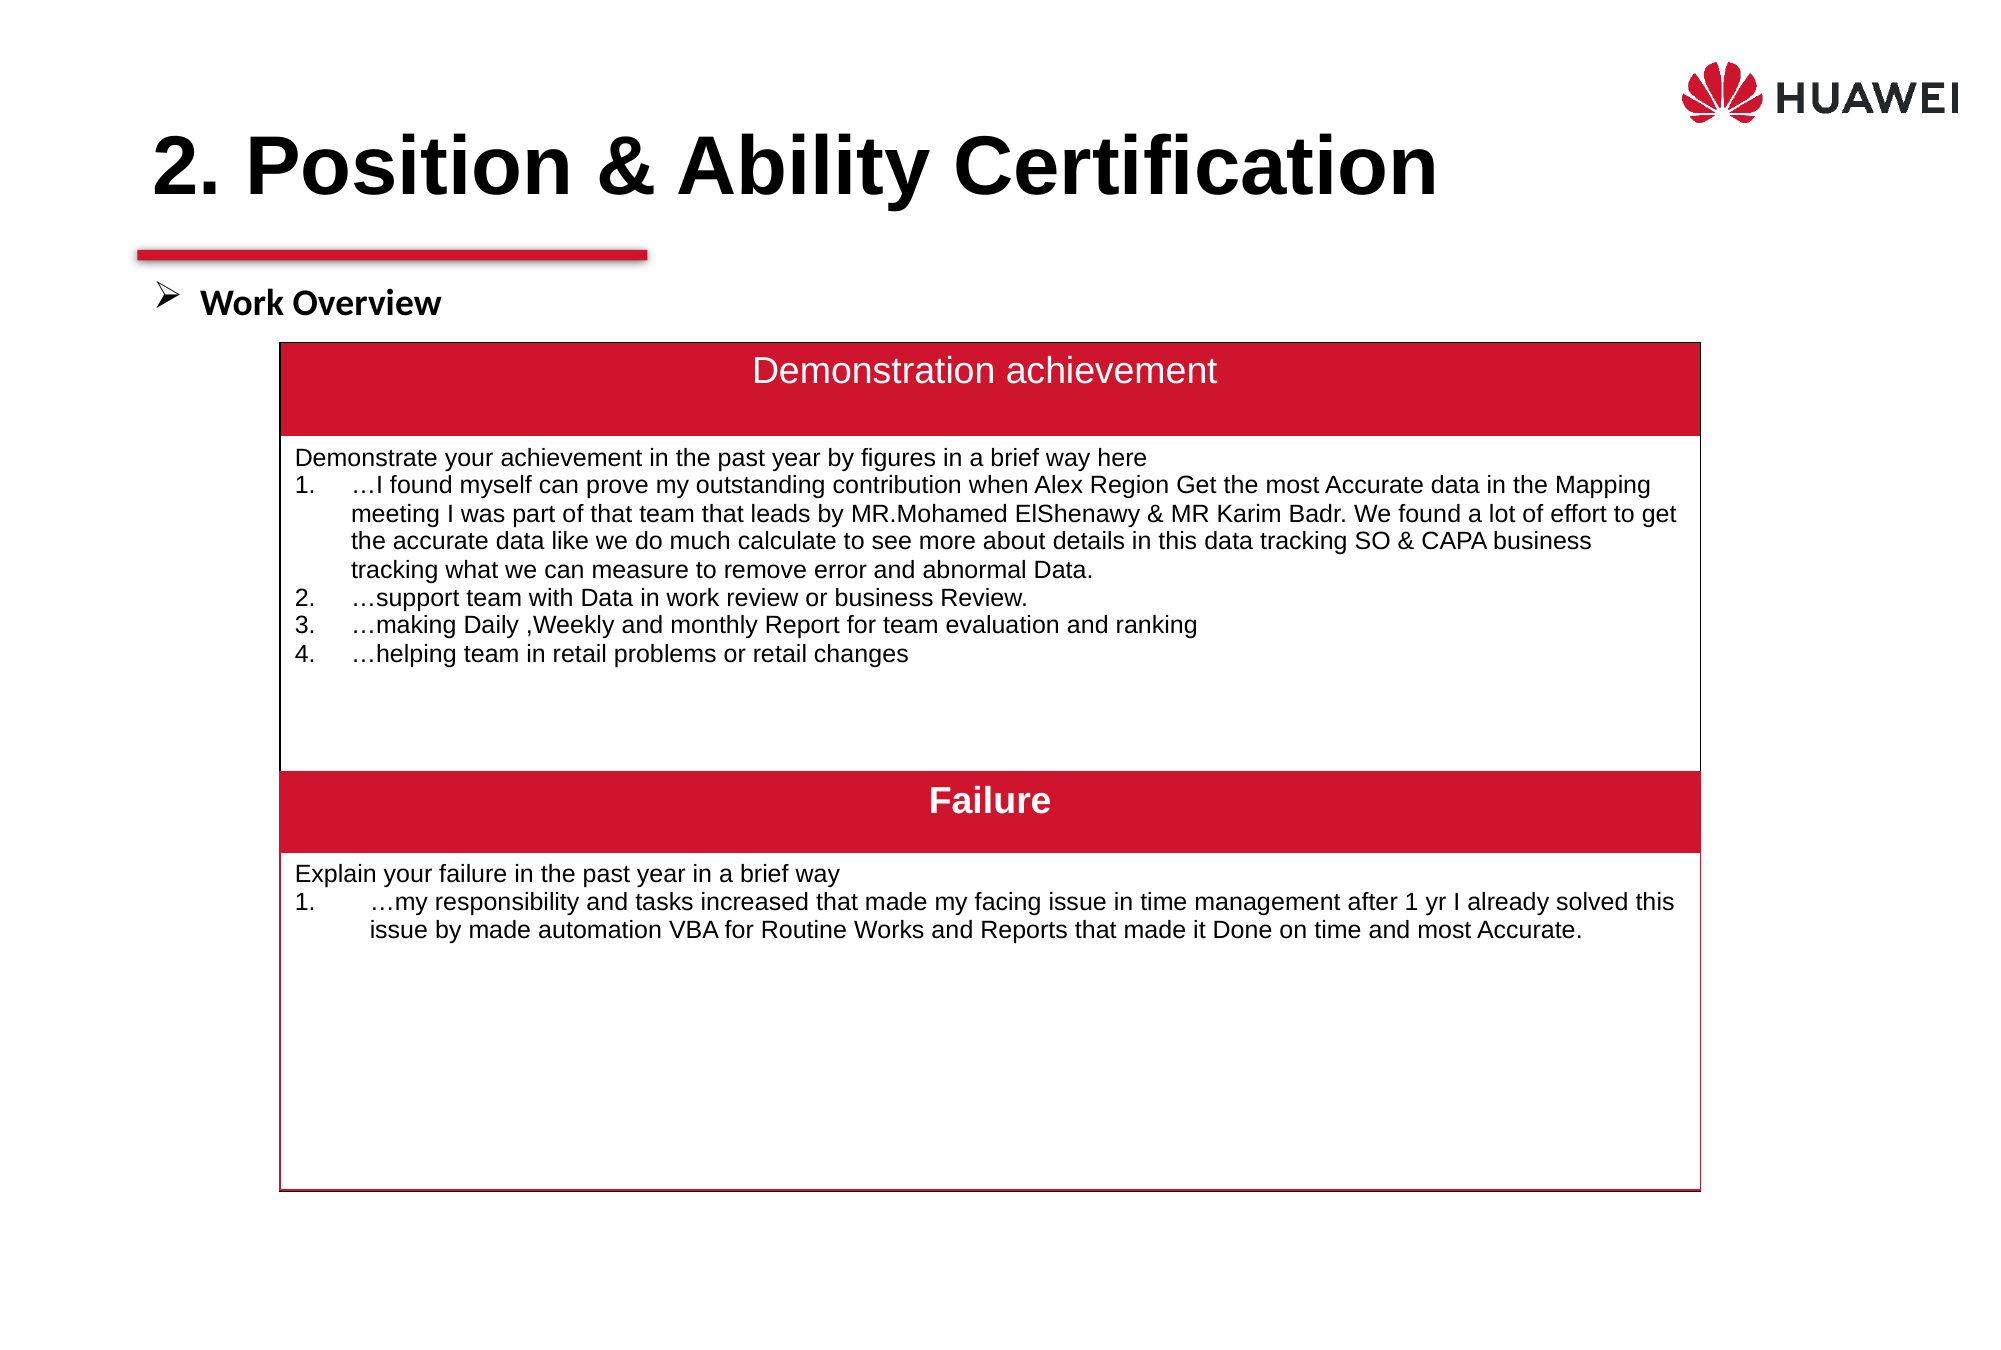

# 2. Position & Ability Certification
Work Overview
| Demonstration achievement |
| --- |
| Demonstrate your achievement in the past year by figures in a brief way here …I found myself can prove my outstanding contribution when Alex Region Get the most Accurate data in the Mapping meeting I was part of that team that leads by MR.Mohamed ElShenawy & MR Karim Badr. We found a lot of effort to get the accurate data like we do much calculate to see more about details in this data tracking SO & CAPA business tracking what we can measure to remove error and abnormal Data. …support team with Data in work review or business Review. …making Daily ,Weekly and monthly Report for team evaluation and ranking …helping team in retail problems or retail changes |
|  |
| Failure |
| --- |
| Explain your failure in the past year in a brief way …my responsibility and tasks increased that made my facing issue in time management after 1 yr I already solved this issue by made automation VBA for Routine Works and Reports that made it Done on time and most Accurate. |